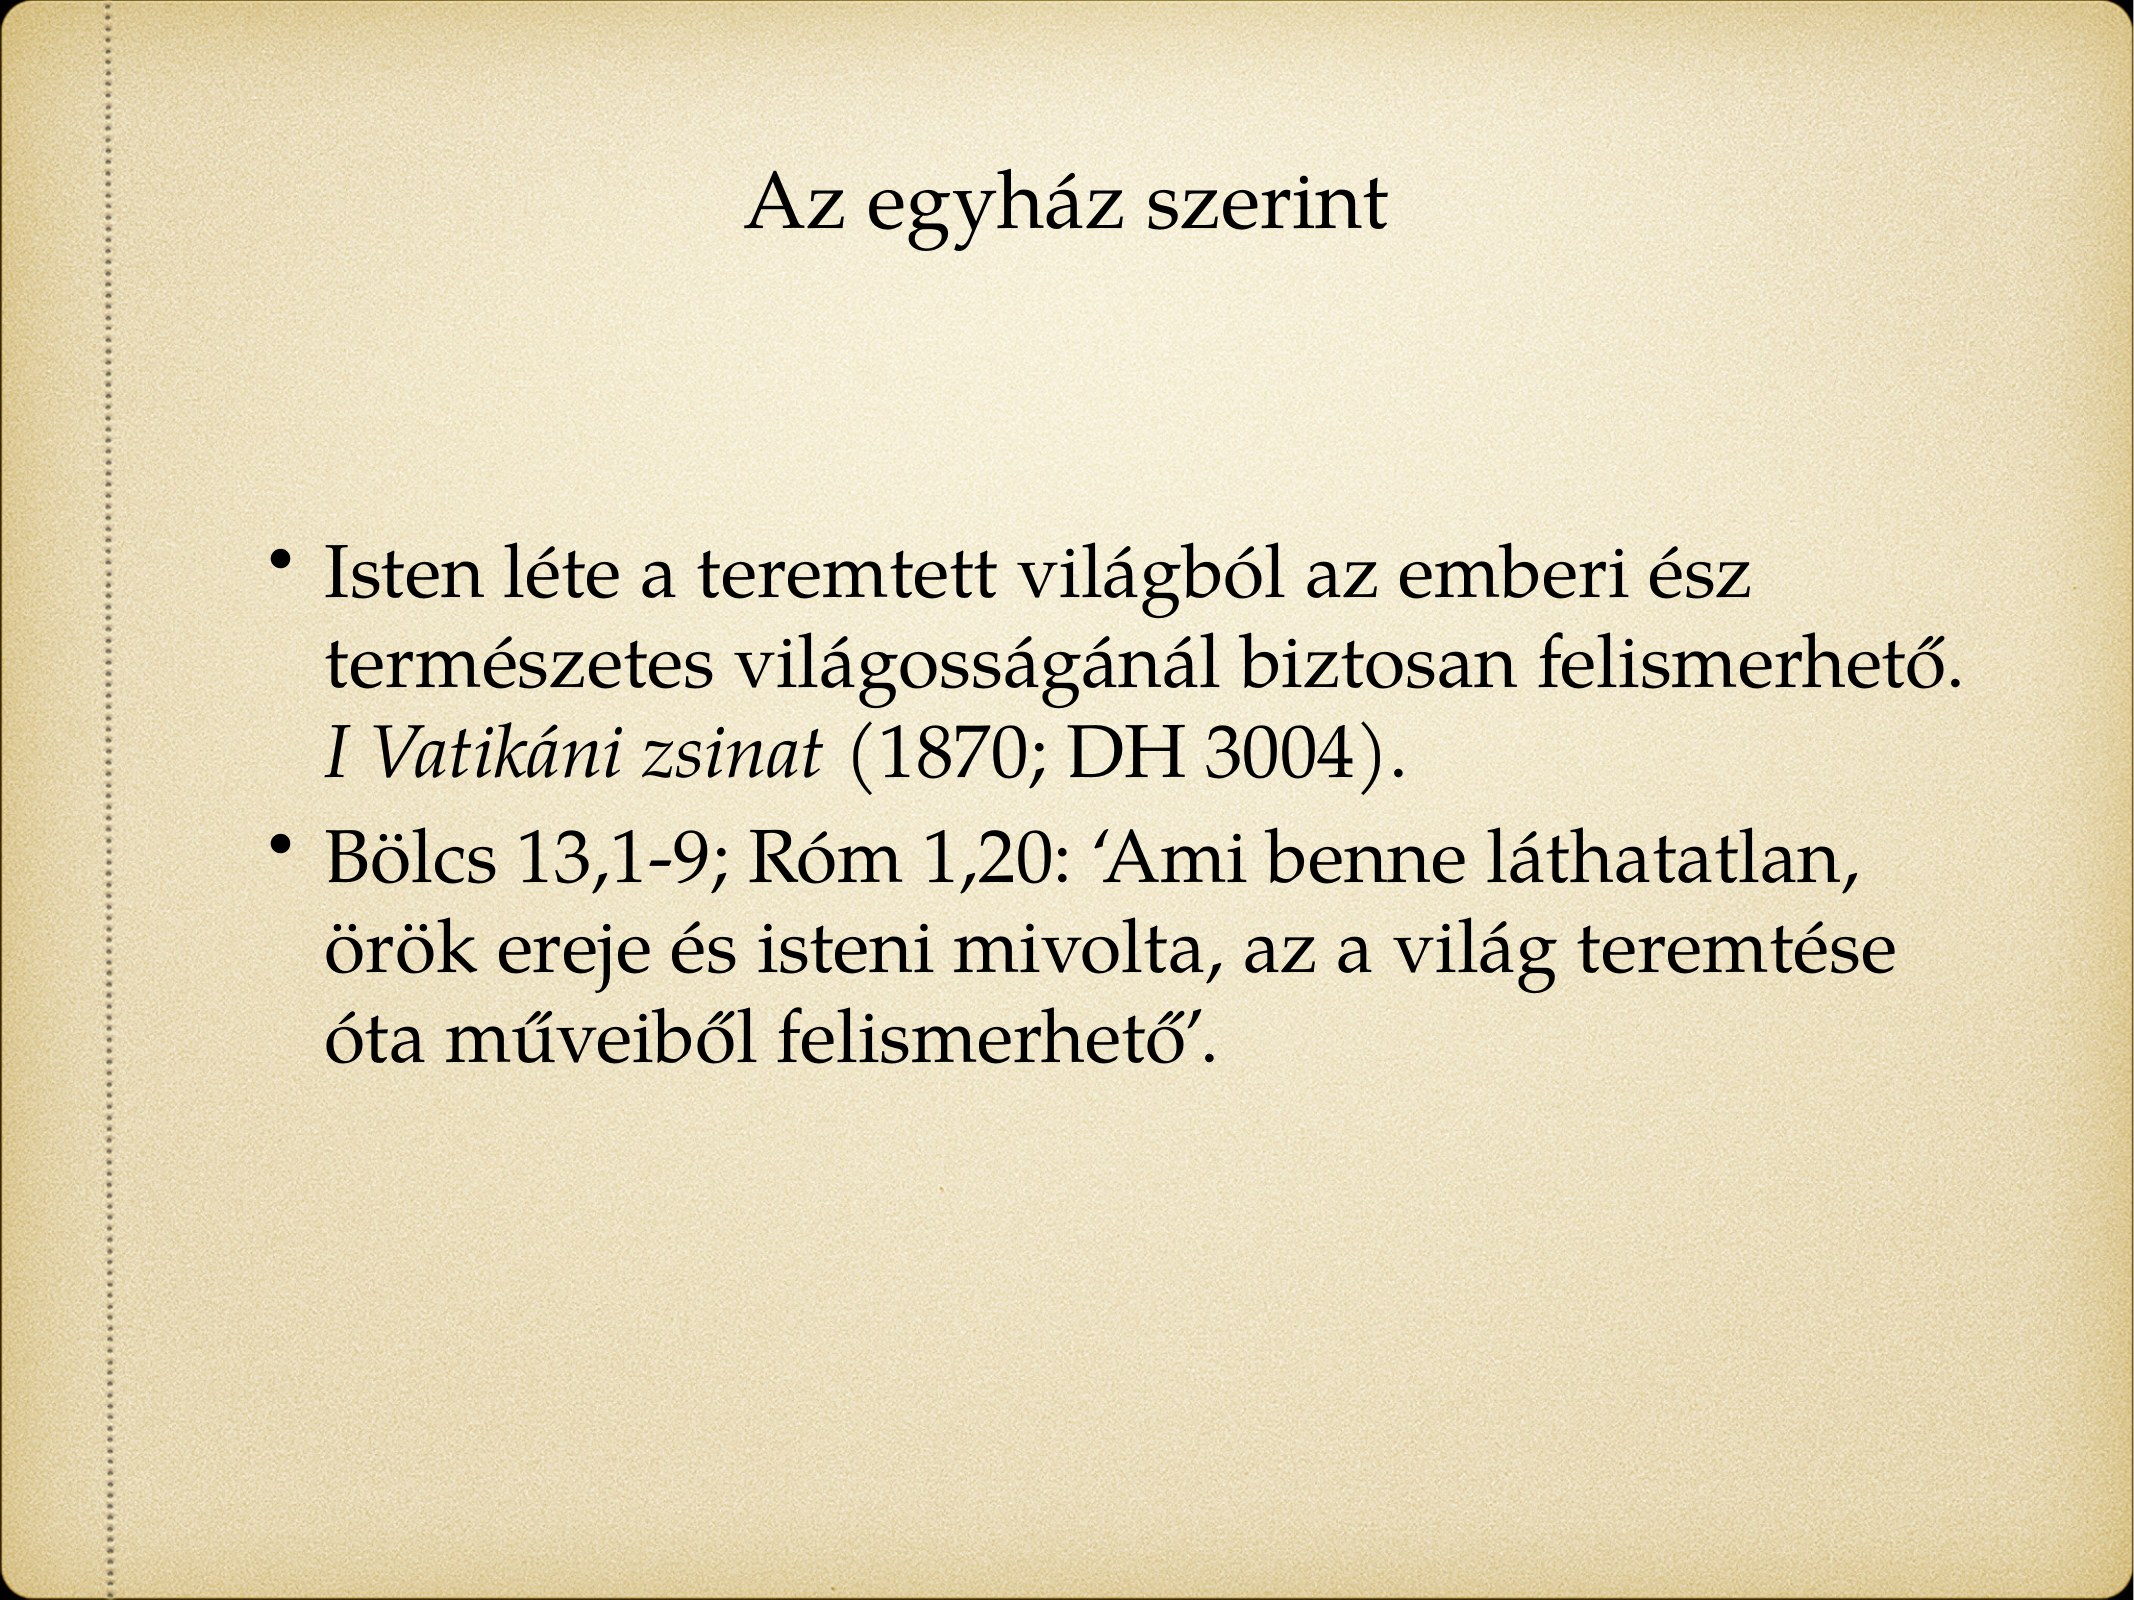

Az egyház szerint
Isten léte a teremtett világból az emberi ész természetes világosságánál biztosan felismerhető. I Vatikáni zsinat (1870; DH 3004).
Bölcs 13,1-9; Róm 1,20: ‘Ami benne láthatatlan, örök ereje és isteni mivolta, az a világ teremtése óta műveiből felismerhető’.